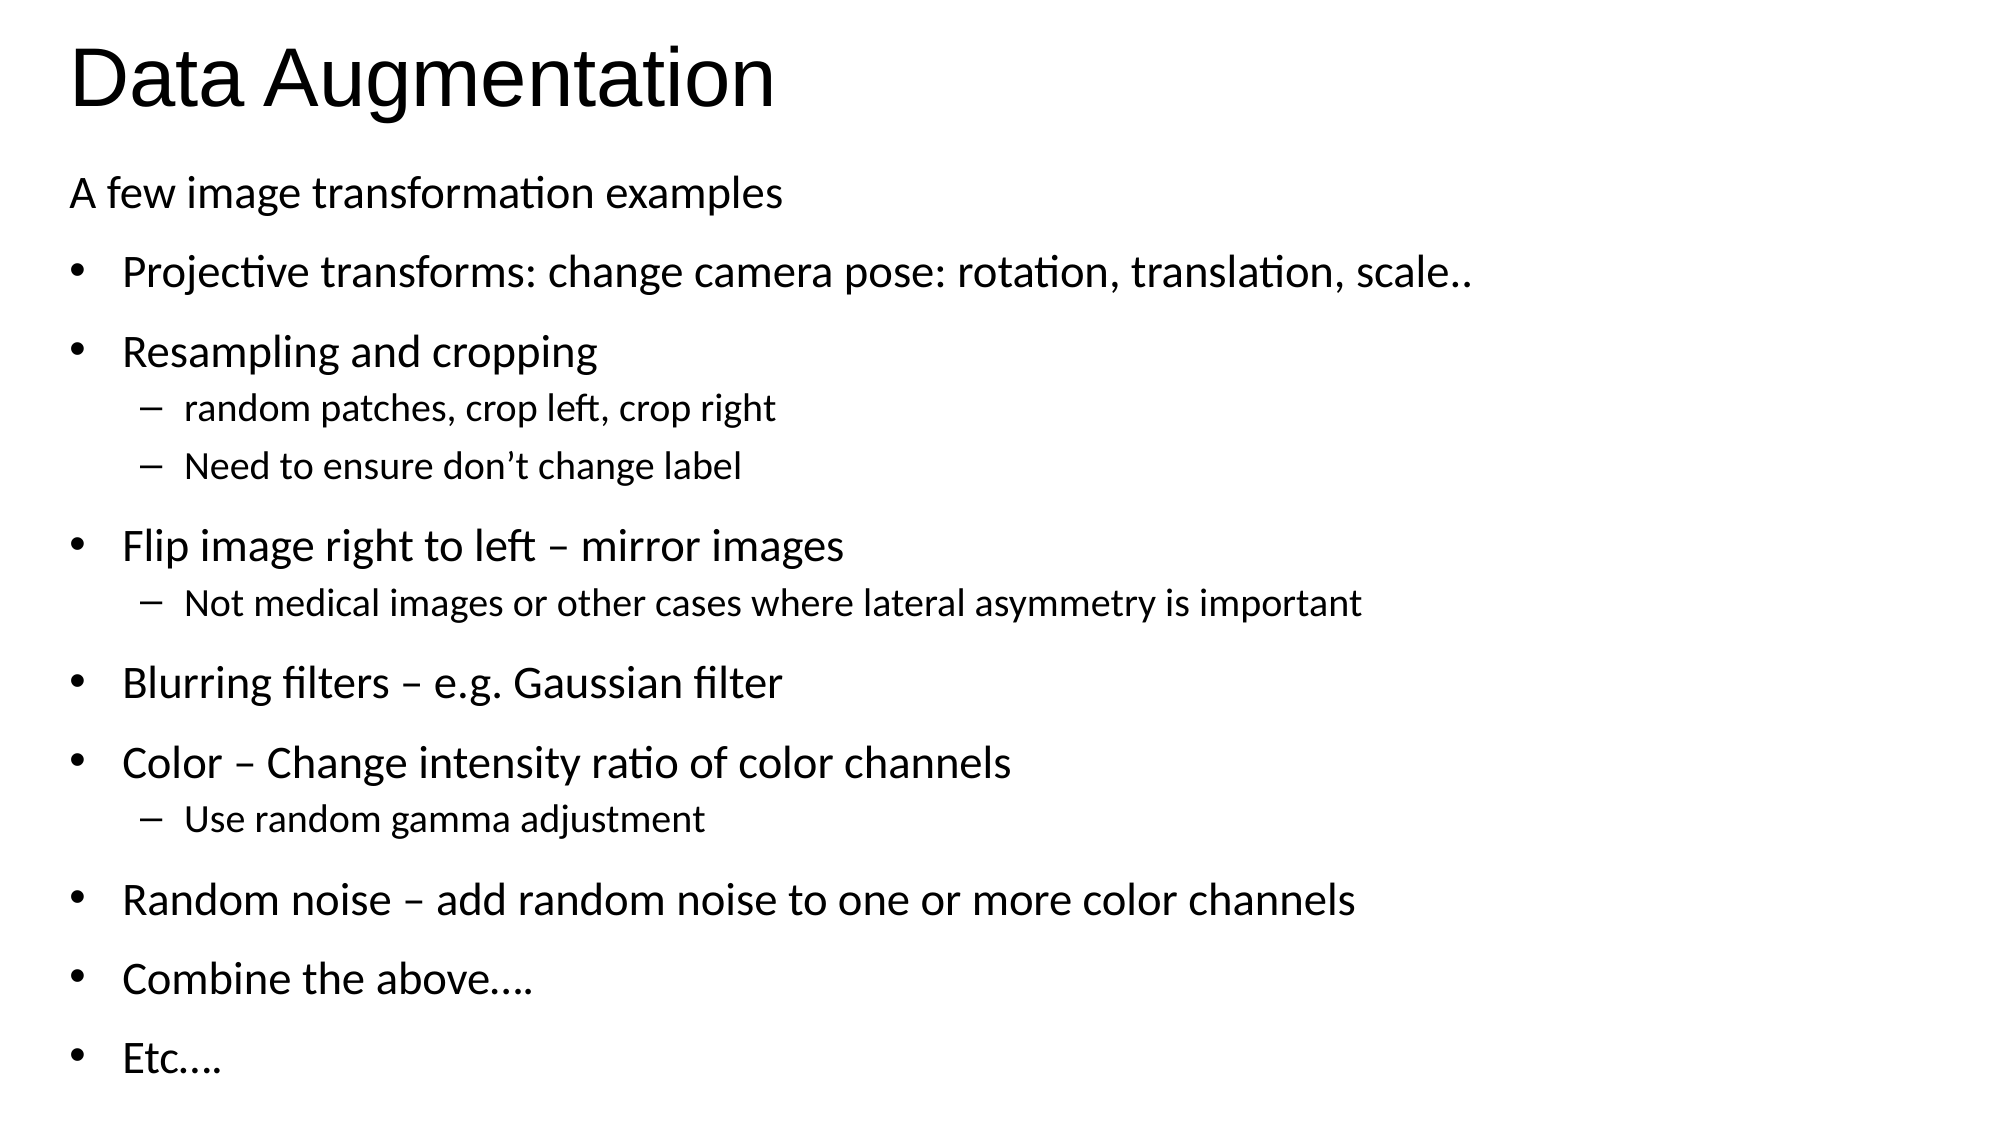

# Data Augmentation
A few image transformation examples
Projective transforms: change camera pose: rotation, translation, scale..
Resampling and cropping
random patches, crop left, crop right
Need to ensure don’t change label
Flip image right to left – mirror images
Not medical images or other cases where lateral asymmetry is important
Blurring filters – e.g. Gaussian filter
Color – Change intensity ratio of color channels
Use random gamma adjustment
Random noise – add random noise to one or more color channels
Combine the above….
Etc….